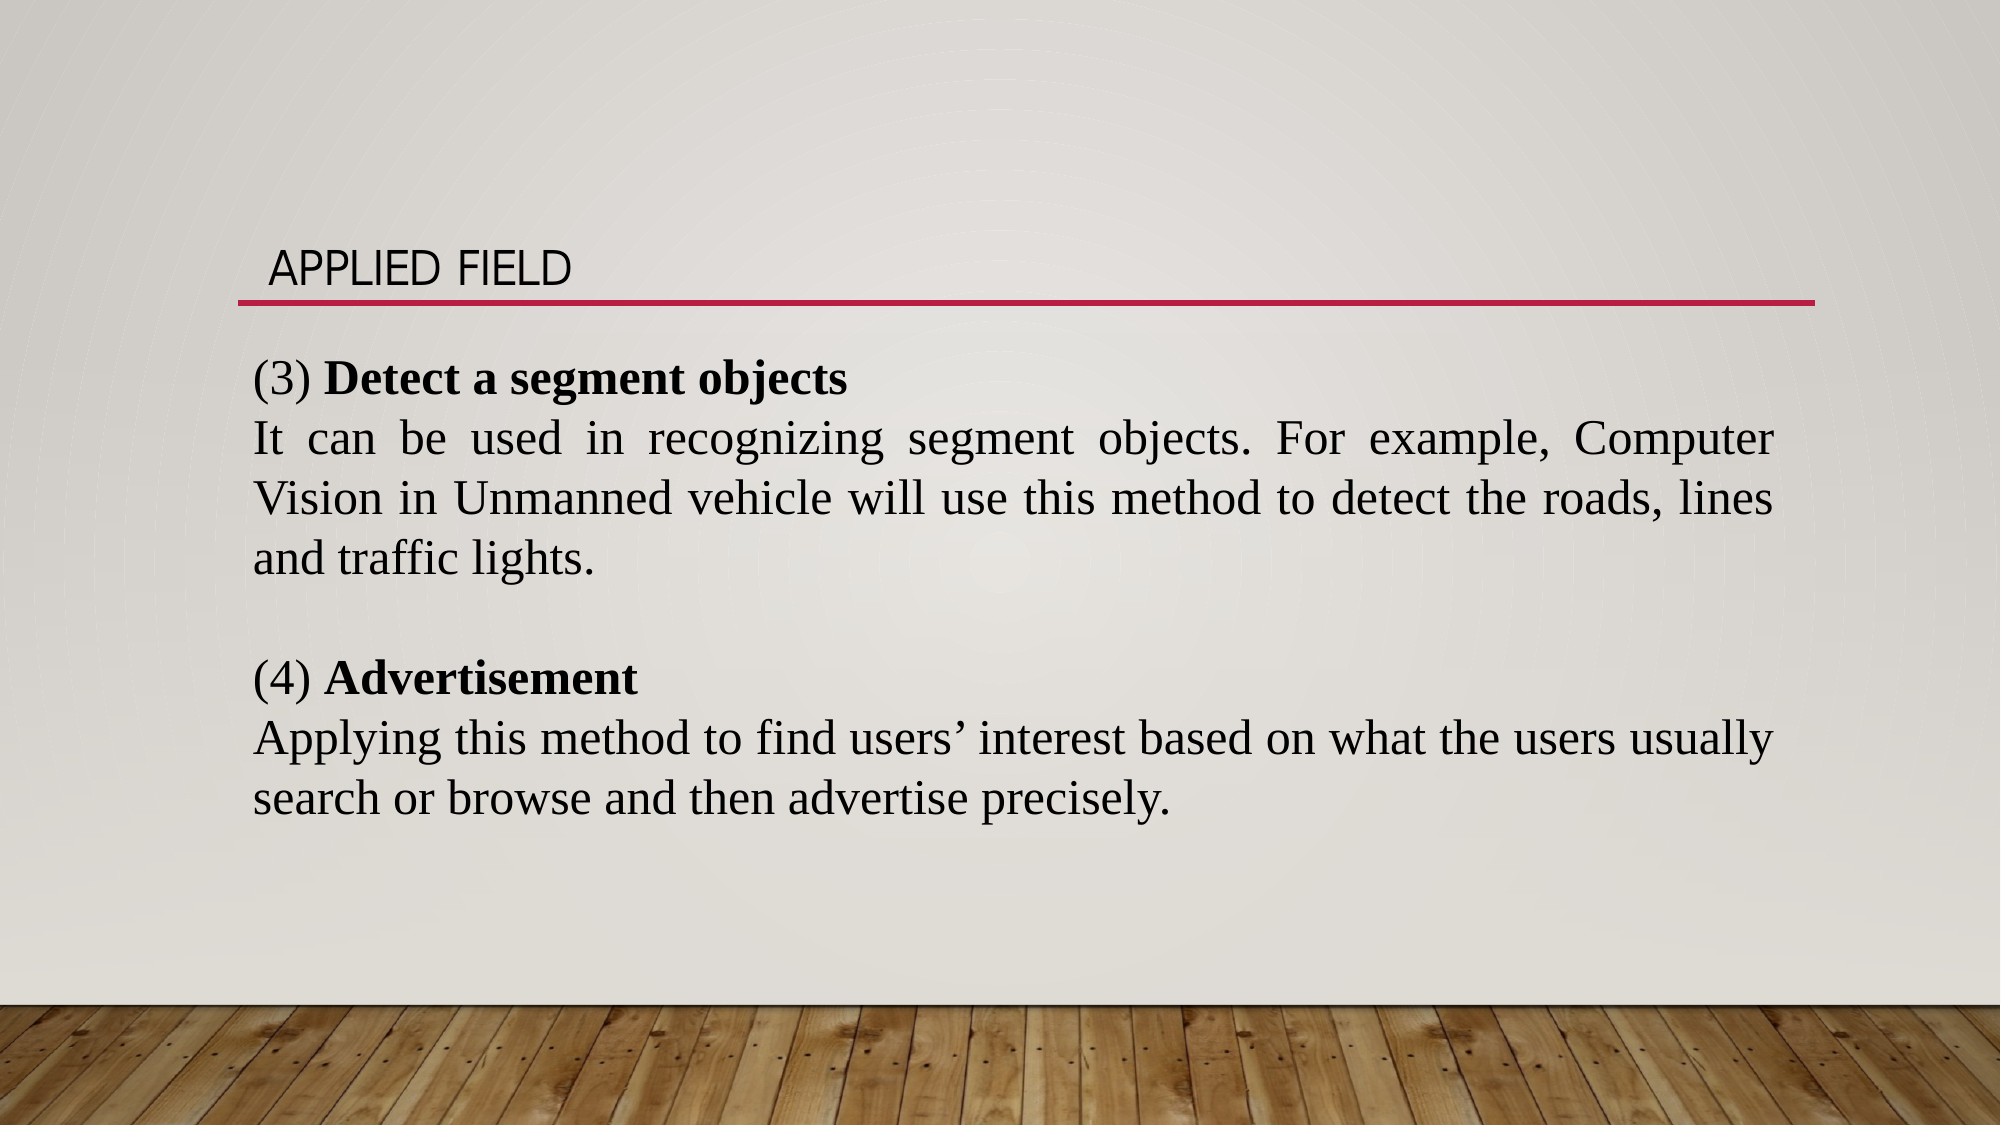

# Applied field
(3) Detect a segment objects
It can be used in recognizing segment objects. For example, Computer Vision in Unmanned vehicle will use this method to detect the roads, lines and traffic lights.

(4) Advertisement
Applying this method to find users’ interest based on what the users usually search or browse and then advertise precisely.